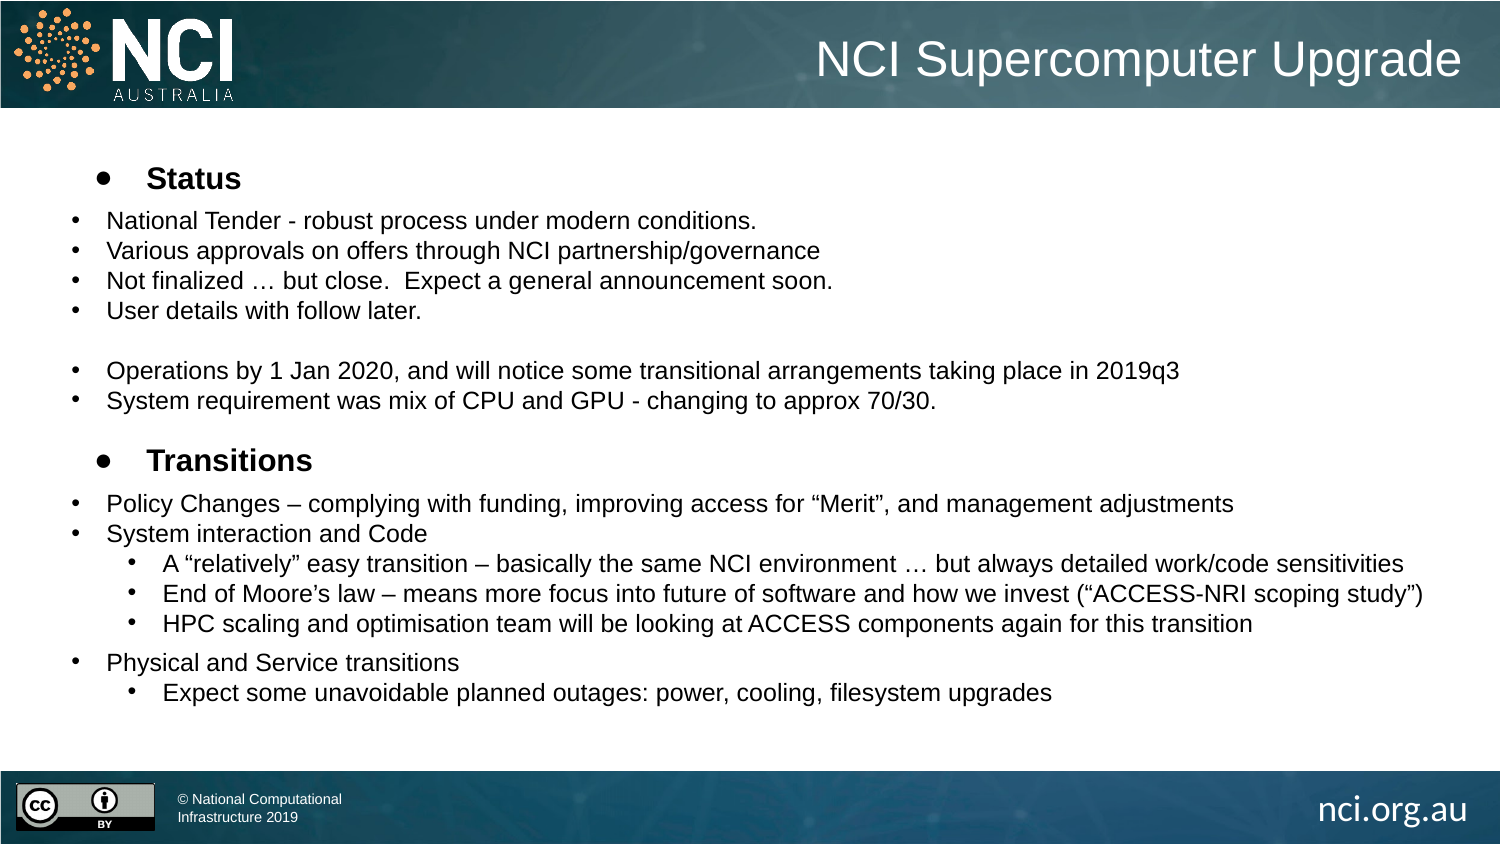

NCI Supercomputer Upgrade
Status
National Tender - robust process under modern conditions.
Various approvals on offers through NCI partnership/governance
Not finalized … but close.  Expect a general announcement soon.
User details with follow later.

Operations by 1 Jan 2020, and will notice some transitional arrangements taking place in 2019q3
System requirement was mix of CPU and GPU - changing to approx 70/30.

Transitions
Policy Changes – complying with funding, improving access for “Merit”, and management adjustments
System interaction and Code
A “relatively” easy transition – basically the same NCI environment … but always detailed work/code sensitivities
End of Moore’s law – means more focus into future of software and how we invest (“ACCESS-NRI scoping study”)
HPC scaling and optimisation team will be looking at ACCESS components again for this transition
Physical and Service transitions
Expect some unavoidable planned outages: power, cooling, filesystem upgrades